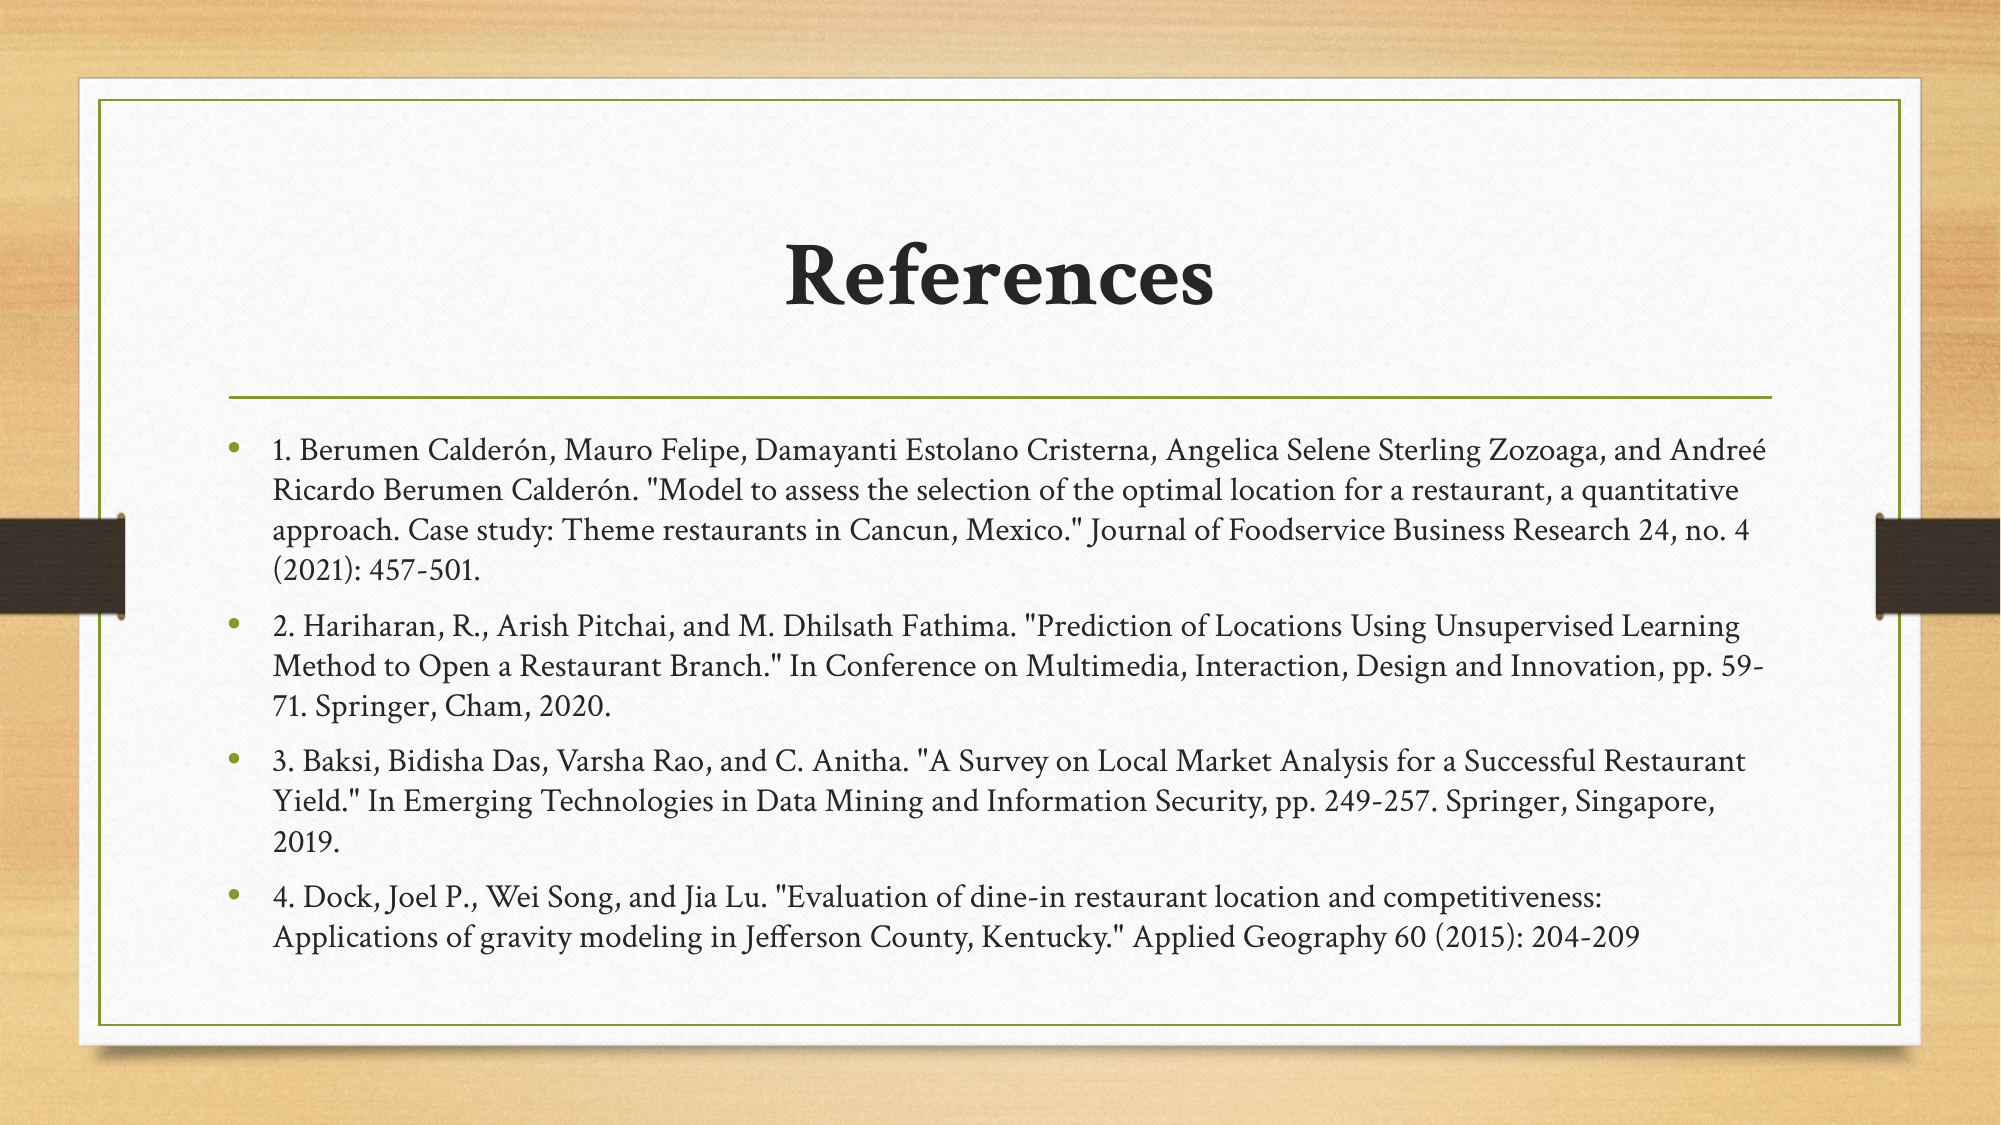

# References
1. Berumen Calderón, Mauro Felipe, Damayanti Estolano Cristerna, Angelica Selene Sterling Zozoaga, and Andreé Ricardo Berumen Calderón. "Model to assess the selection of the optimal location for a restaurant, a quantitative approach. Case study: Theme restaurants in Cancun, Mexico." Journal of Foodservice Business Research 24, no. 4 (2021): 457-501.
2. Hariharan, R., Arish Pitchai, and M. Dhilsath Fathima. "Prediction of Locations Using Unsupervised Learning Method to Open a Restaurant Branch." In Conference on Multimedia, Interaction, Design and Innovation, pp. 59-71. Springer, Cham, 2020.
3. Baksi, Bidisha Das, Varsha Rao, and C. Anitha. "A Survey on Local Market Analysis for a Successful Restaurant Yield." In Emerging Technologies in Data Mining and Information Security, pp. 249-257. Springer, Singapore, 2019.
4. Dock, Joel P., Wei Song, and Jia Lu. "Evaluation of dine-in restaurant location and competitiveness: Applications of gravity modeling in Jefferson County, Kentucky." Applied Geography 60 (2015): 204-209